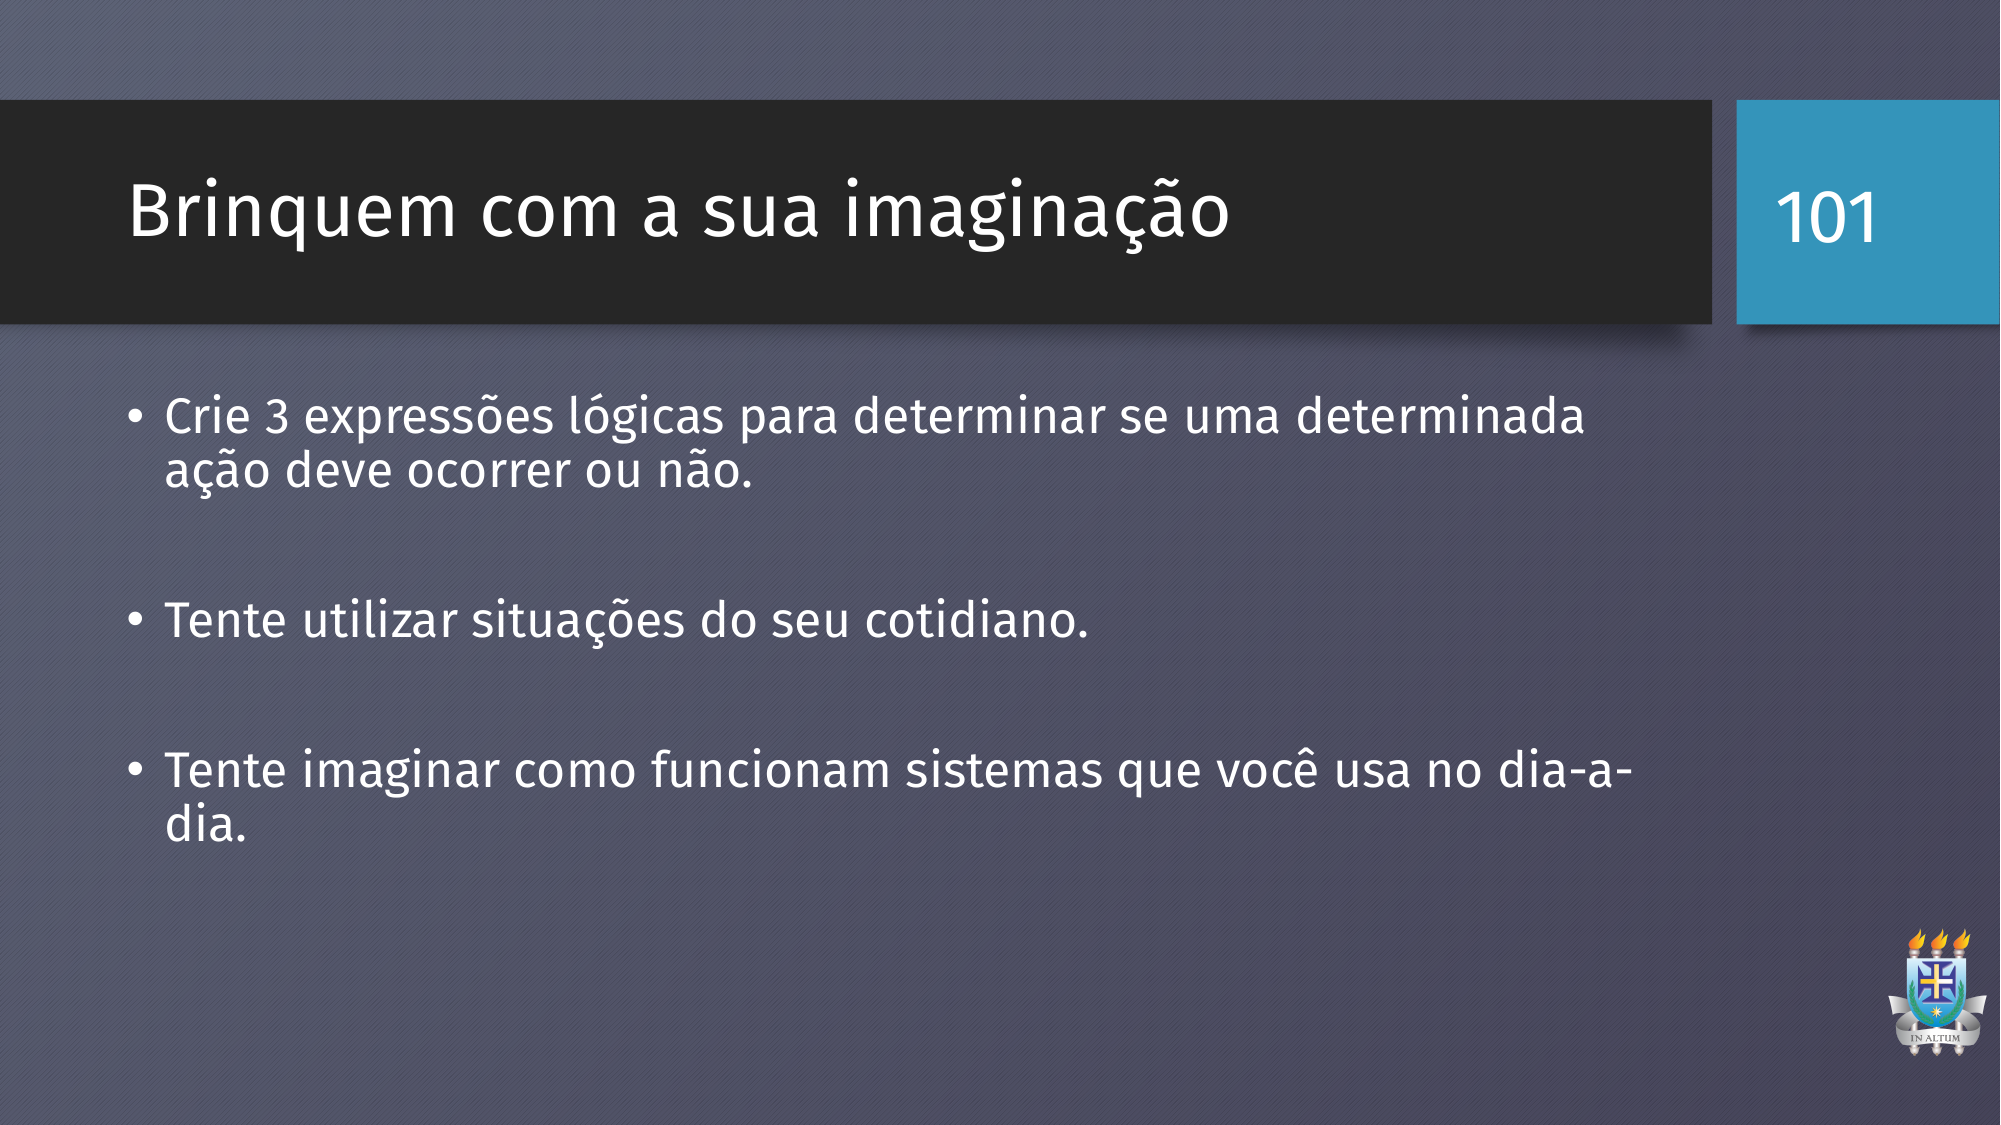

101
# Brinquem com a sua imaginação
Crie 3 expressões lógicas para determinar se uma determinada ação deve ocorrer ou não.

Tente utilizar situações do seu cotidiano.

Tente imaginar como funcionam sistemas que você usa no dia-a-dia.